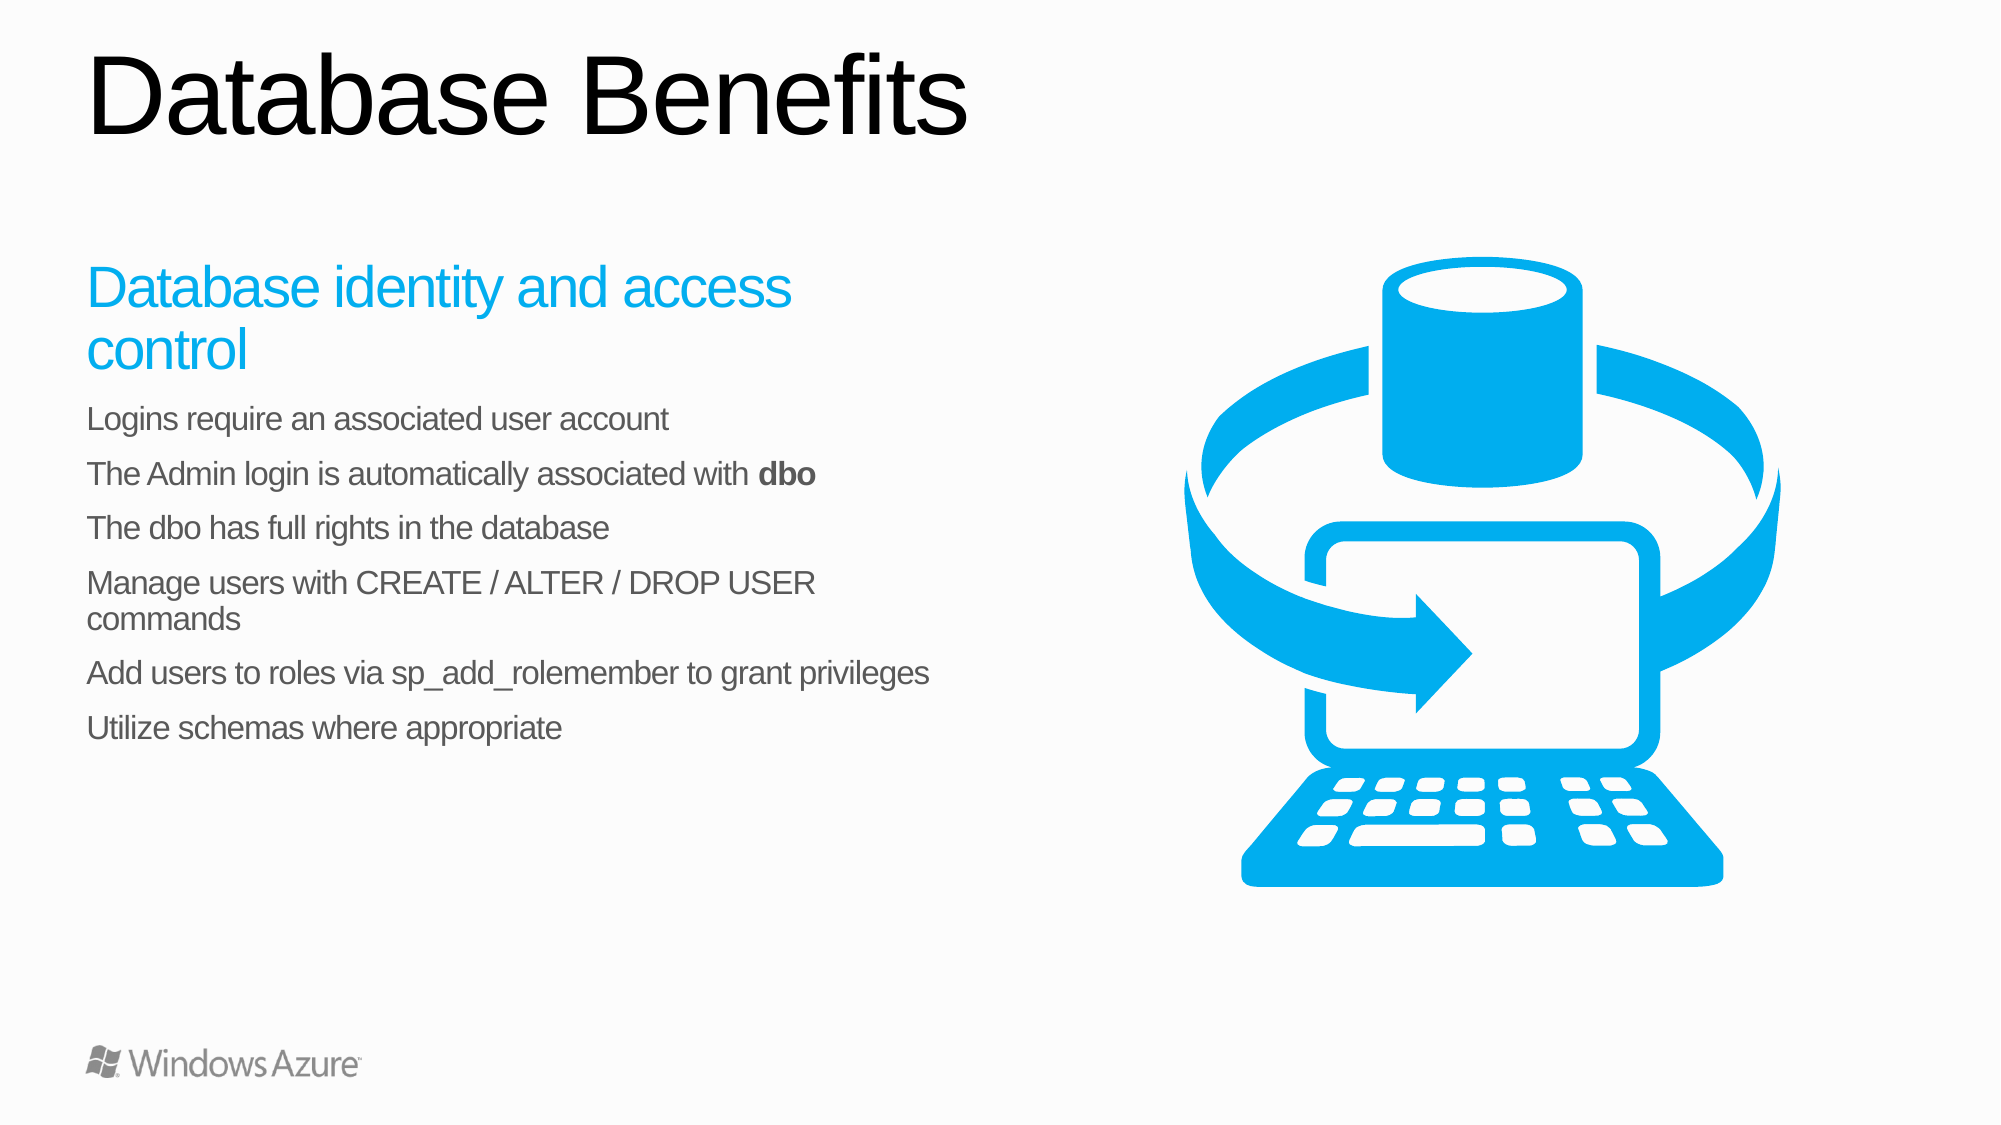

# Database Benefits
Database identity and access control
Logins require an associated user account
The Admin login is automatically associated with dbo
The dbo has full rights in the database
Manage users with CREATE / ALTER / DROP USER commands
Add users to roles via sp_add_rolemember to grant privileges
Utilize schemas where appropriate